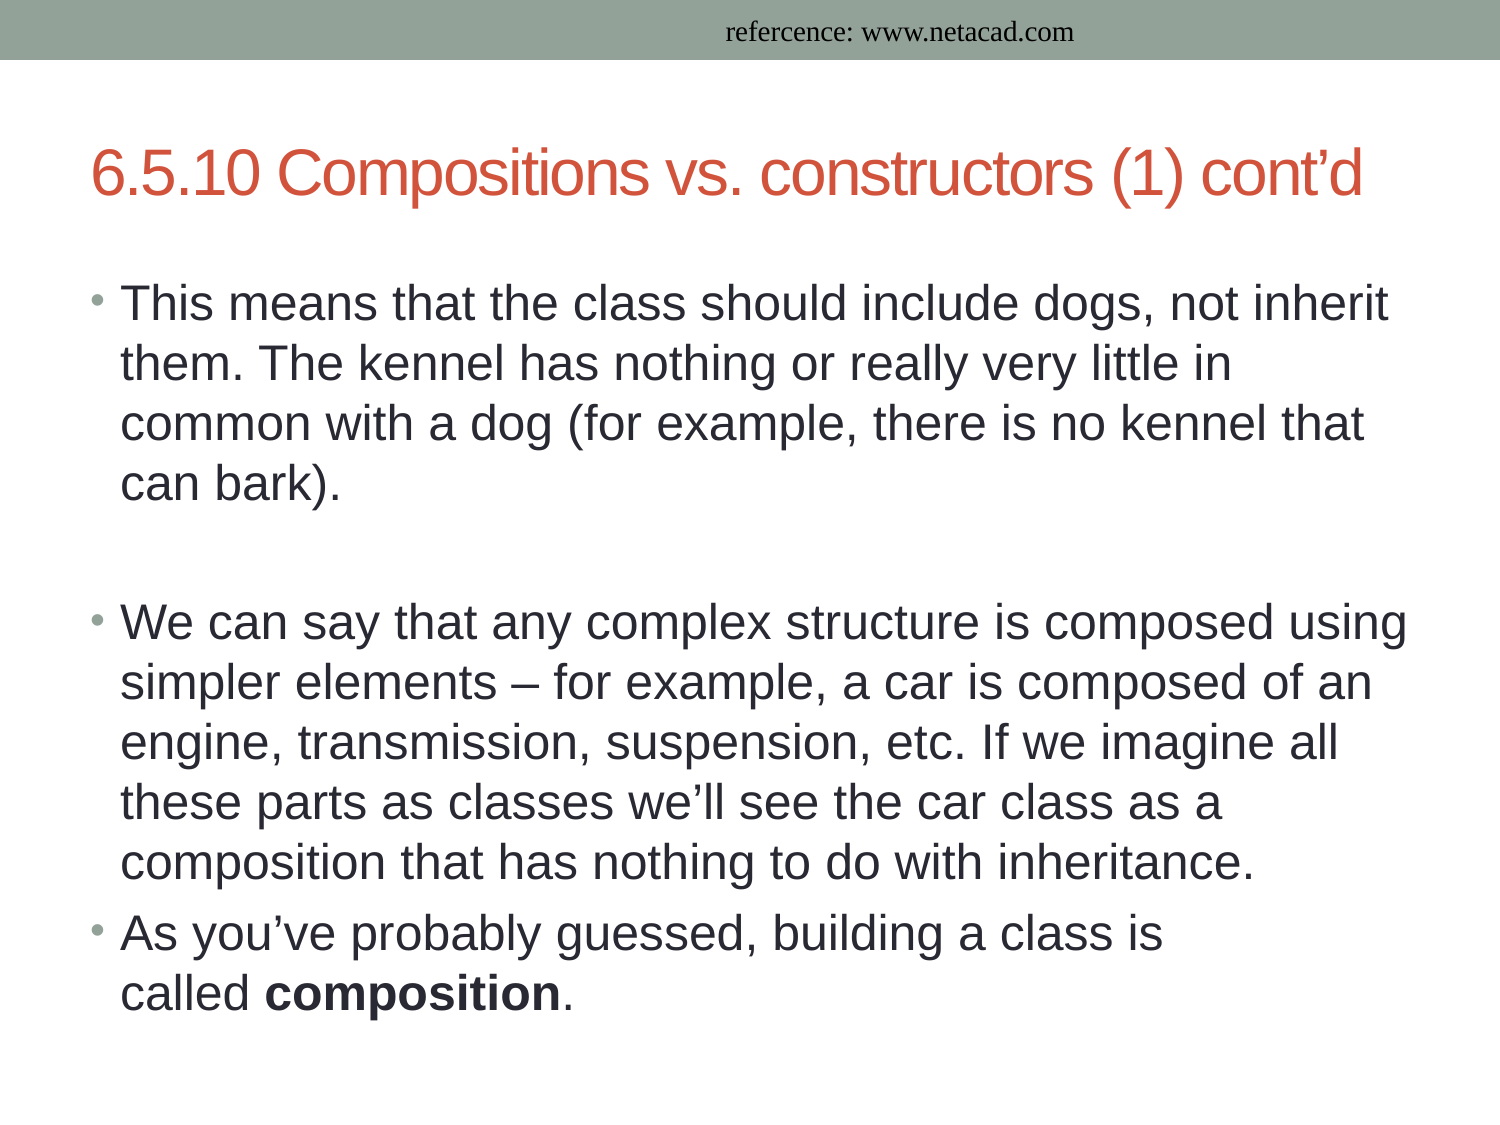

refercence: www.netacad.com
# 6.5.10 Compositions vs. constructors (1) cont’d
This means that the class should include dogs, not inherit them. The kennel has nothing or really very little in common with a dog (for example, there is no kennel that can bark).

We can say that any complex structure is composed using simpler elements – for example, a car is composed of an engine, transmission, suspension, etc. If we imagine all these parts as classes we’ll see the car class as a composition that has nothing to do with inheritance.
As you’ve probably guessed, building a class is called composition.